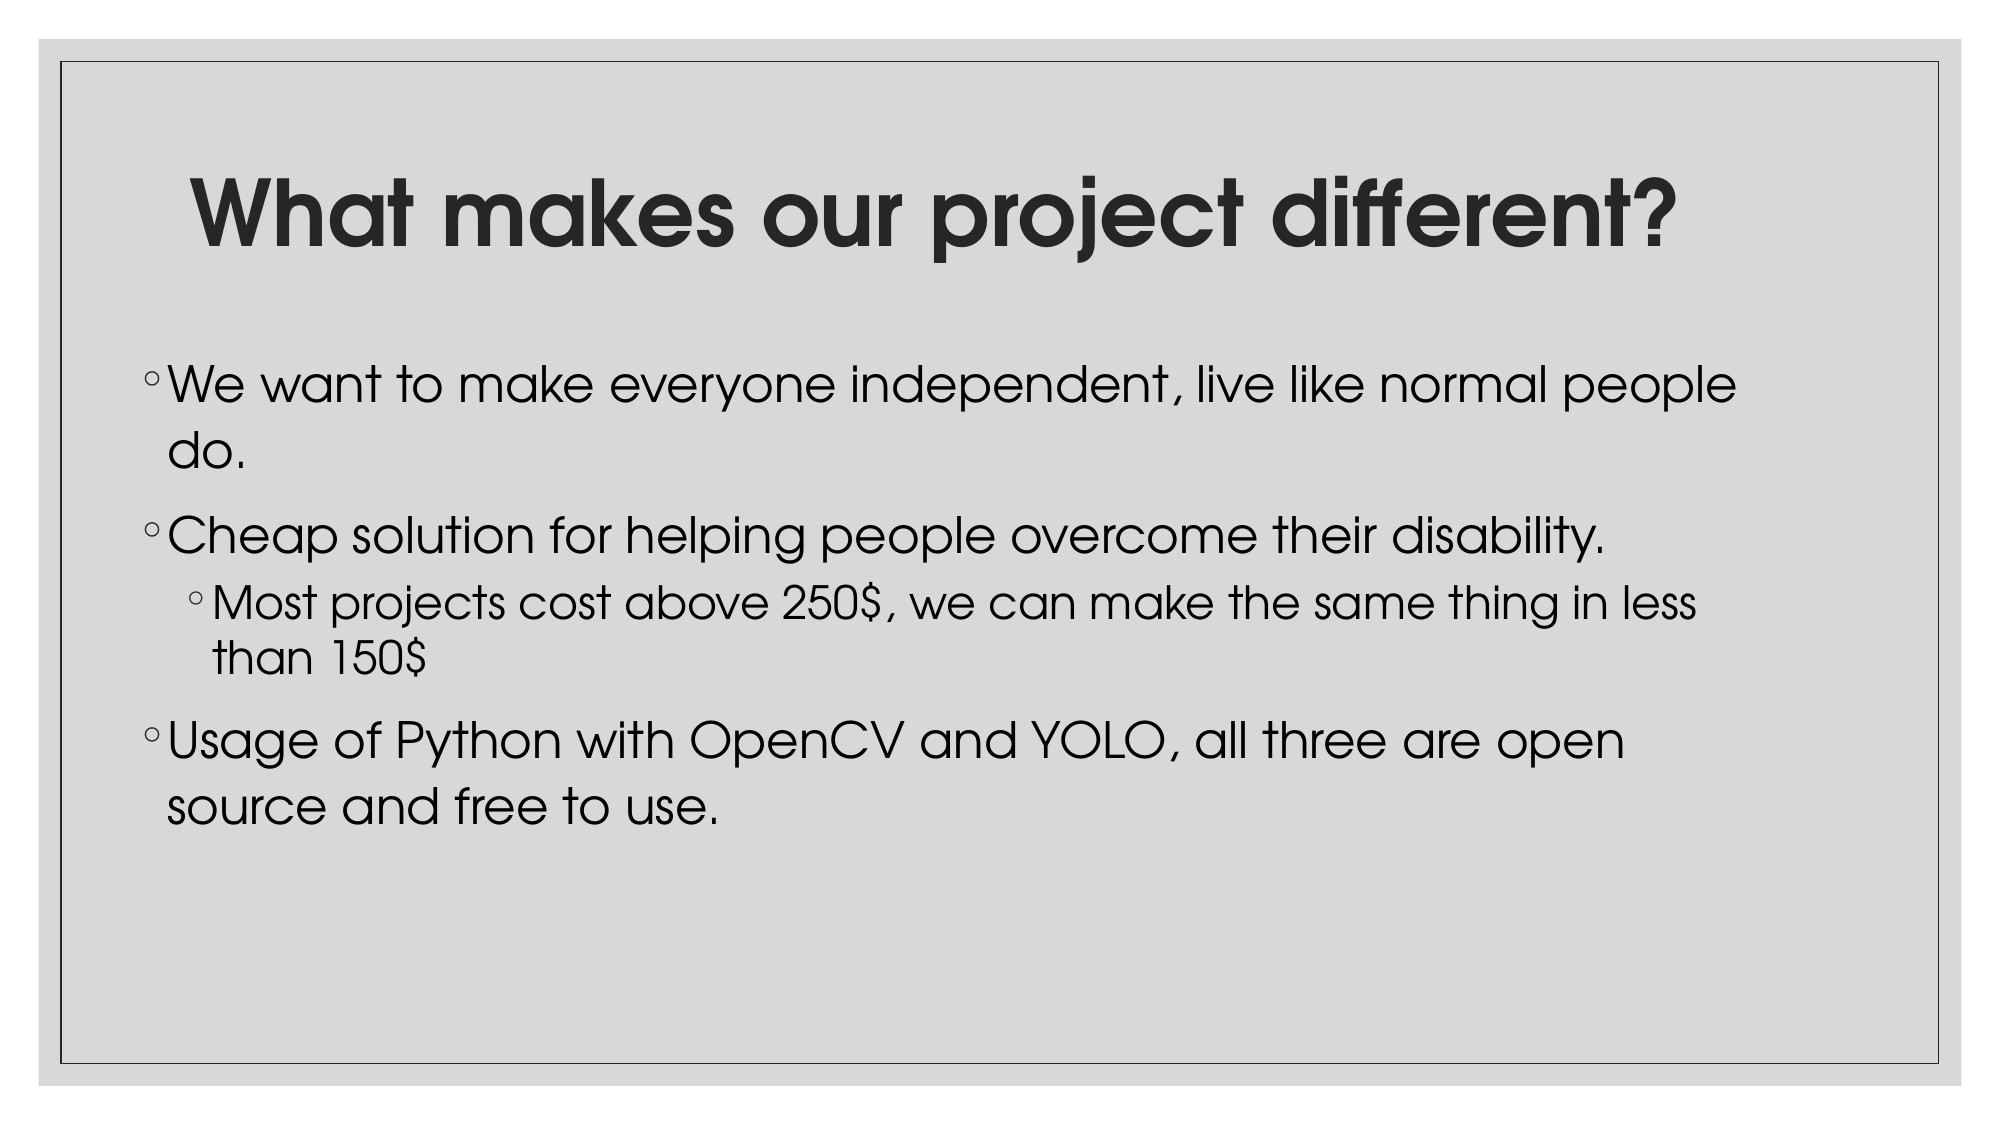

# What makes our project different?
We want to make everyone independent, live like normal people do.
Cheap solution for helping people overcome their disability.
Most projects cost above 250$, we can make the same thing in less than 150$
Usage of Python with OpenCV and YOLO, all three are open source and free to use.